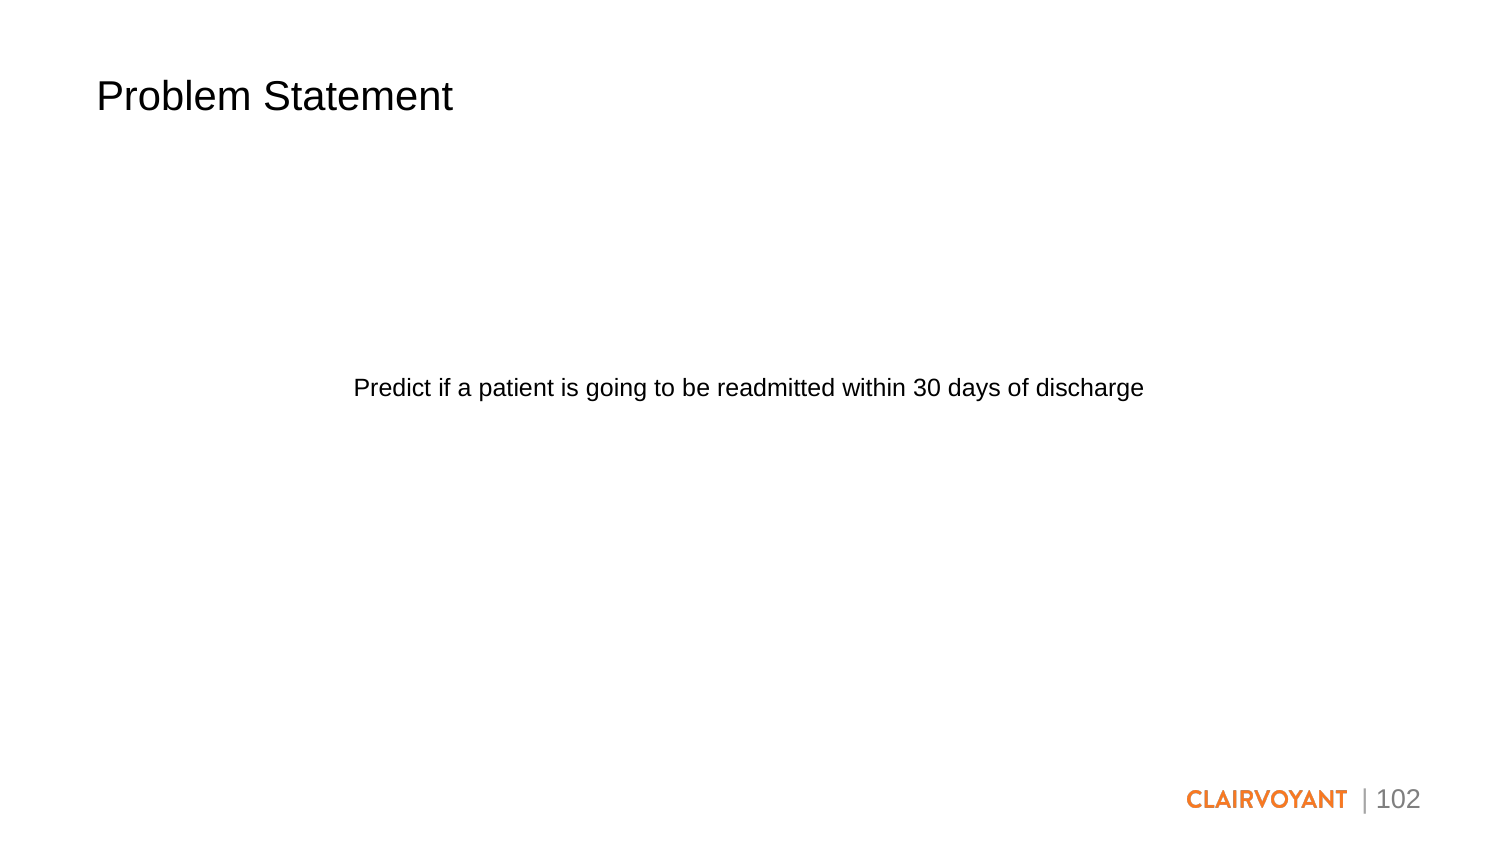

# Problem Statement
Predict if a patient is going to be readmitted within 30 days of discharge